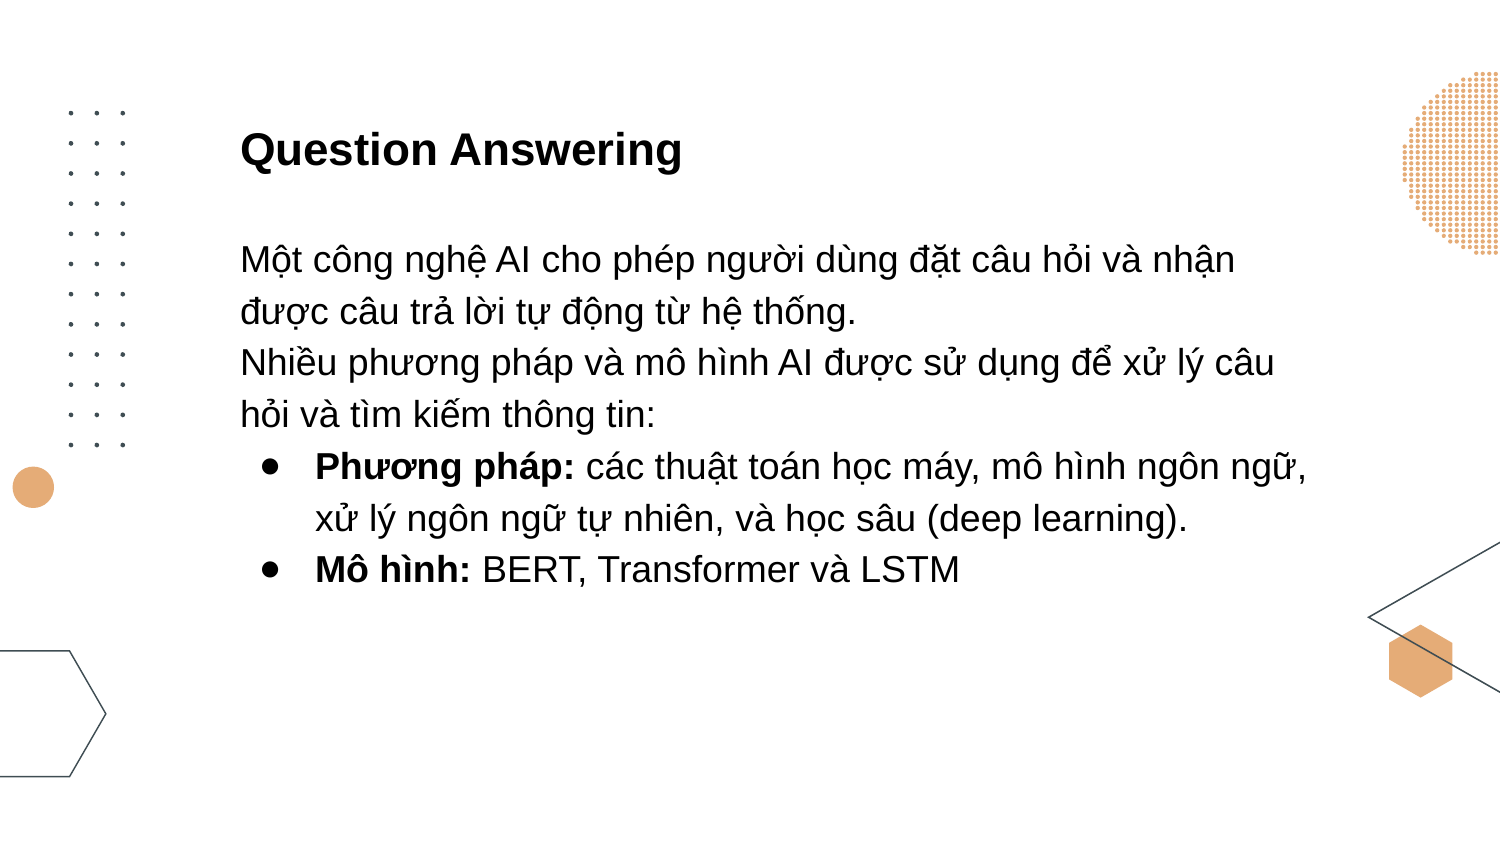

# Question Answering
Một công nghệ AI cho phép người dùng đặt câu hỏi và nhận được câu trả lời tự động từ hệ thống.
Nhiều phương pháp và mô hình AI được sử dụng để xử lý câu hỏi và tìm kiếm thông tin:
Phương pháp: các thuật toán học máy, mô hình ngôn ngữ, xử lý ngôn ngữ tự nhiên, và học sâu (deep learning).
Mô hình: BERT, Transformer và LSTM